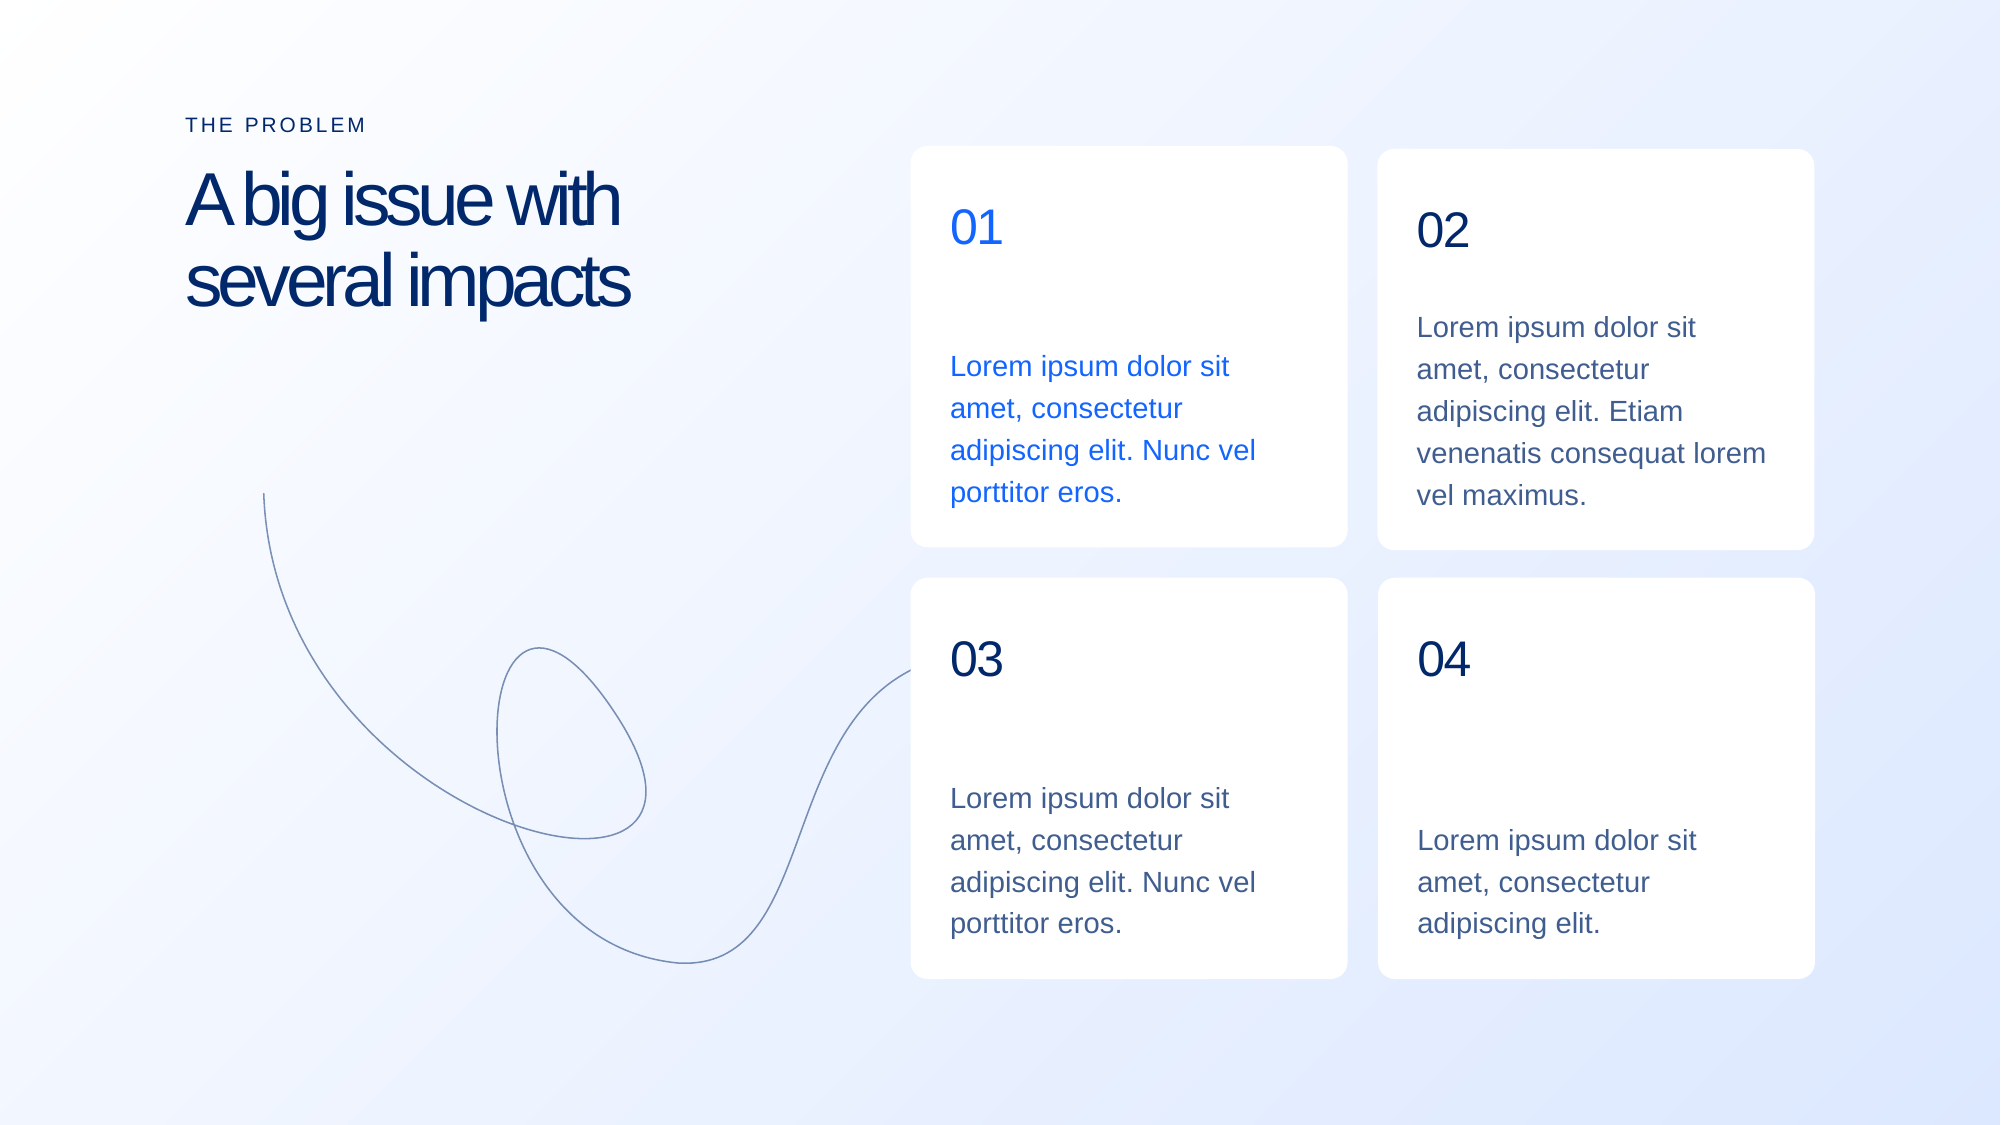

The problem

A big issue with several impacts

01
02
Lorem ipsum dolor sit amet, consectetur adipiscing elit. Etiam venenatis consequat lorem vel maximus.
Lorem ipsum dolor sit amet, consectetur adipiscing elit. Nunc vel porttitor eros.

03
04
Lorem ipsum dolor sit amet, consectetur adipiscing elit. Nunc vel porttitor eros.
Lorem ipsum dolor sit amet, consectetur adipiscing elit.